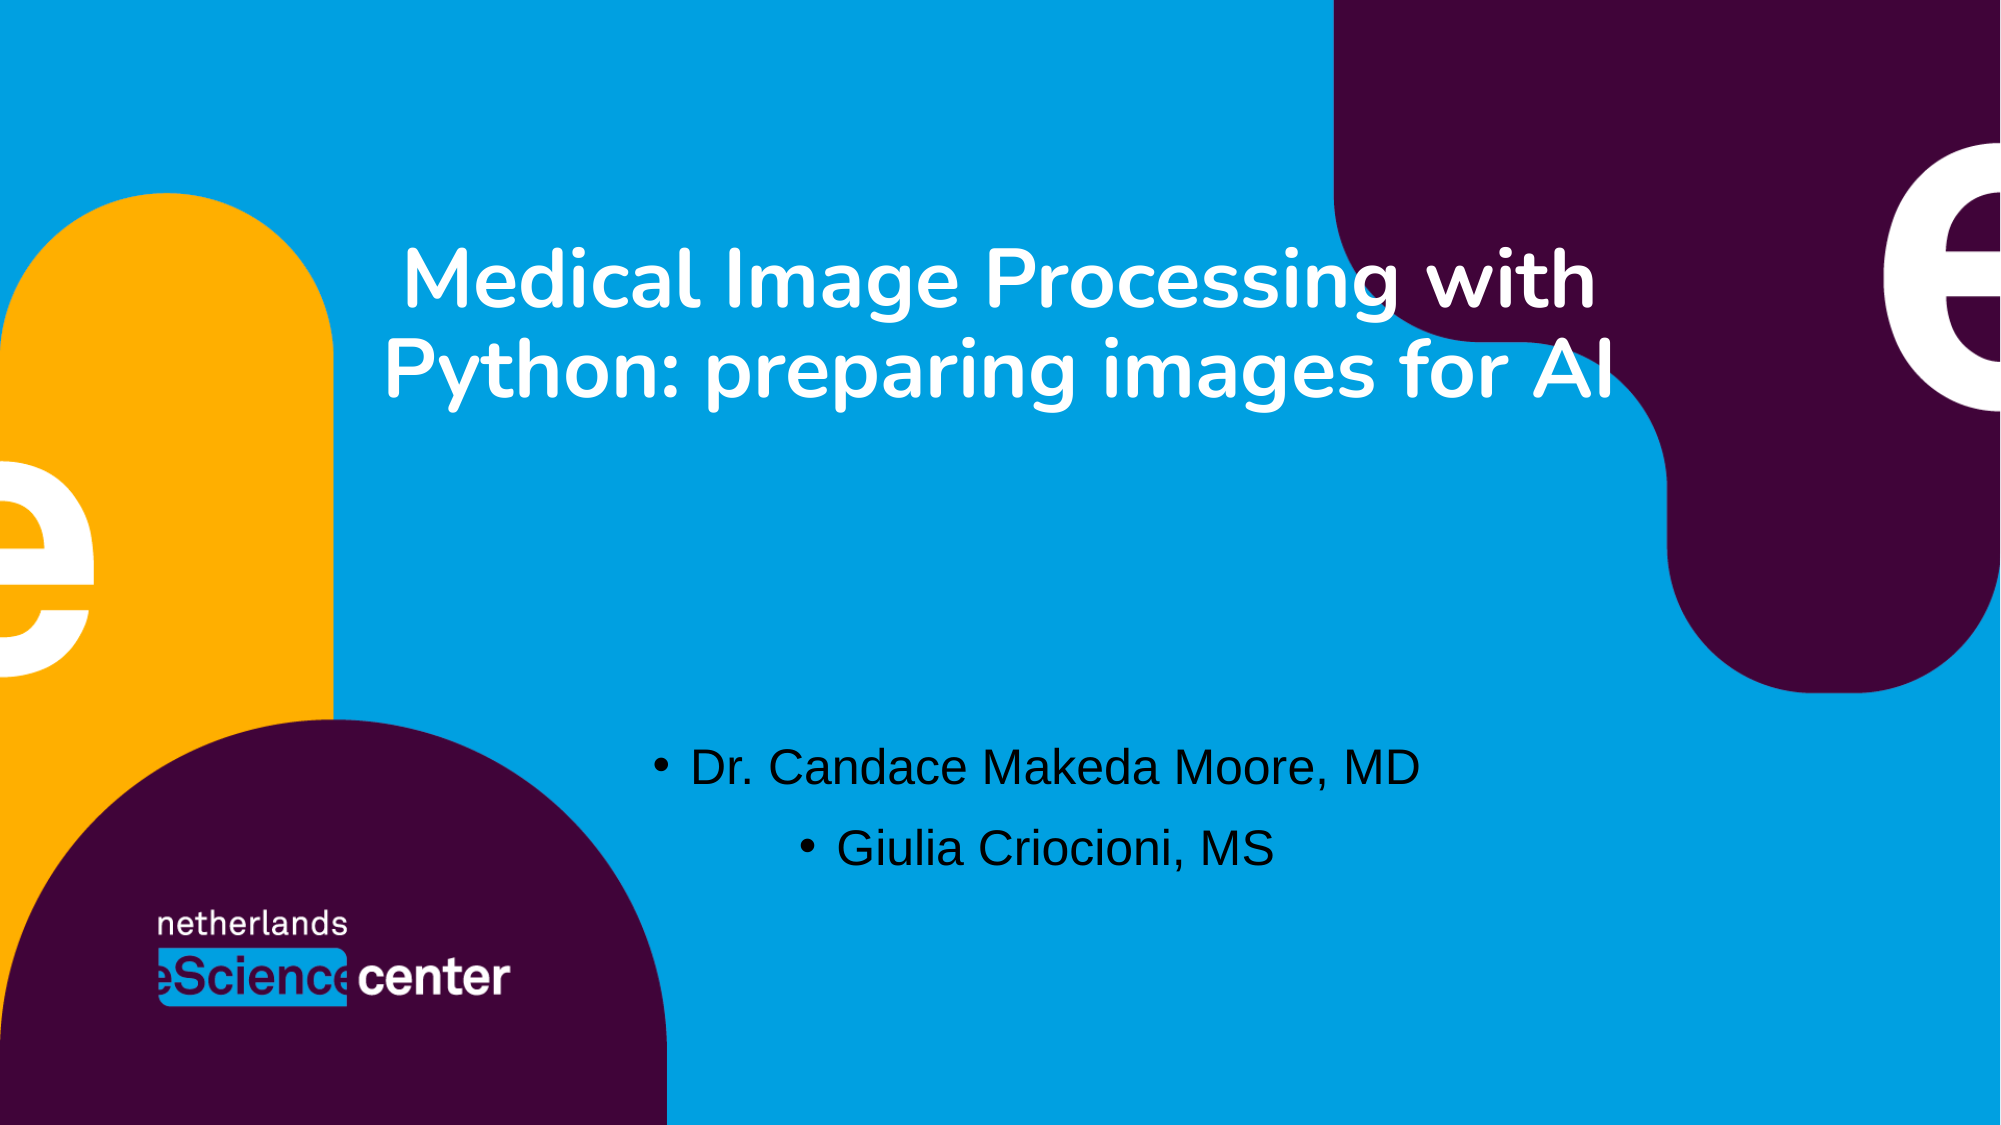

# Medical Image Processing with Python: preparing images for AI
Dr. Candace Makeda Moore, MD
Giulia Criocioni, MS